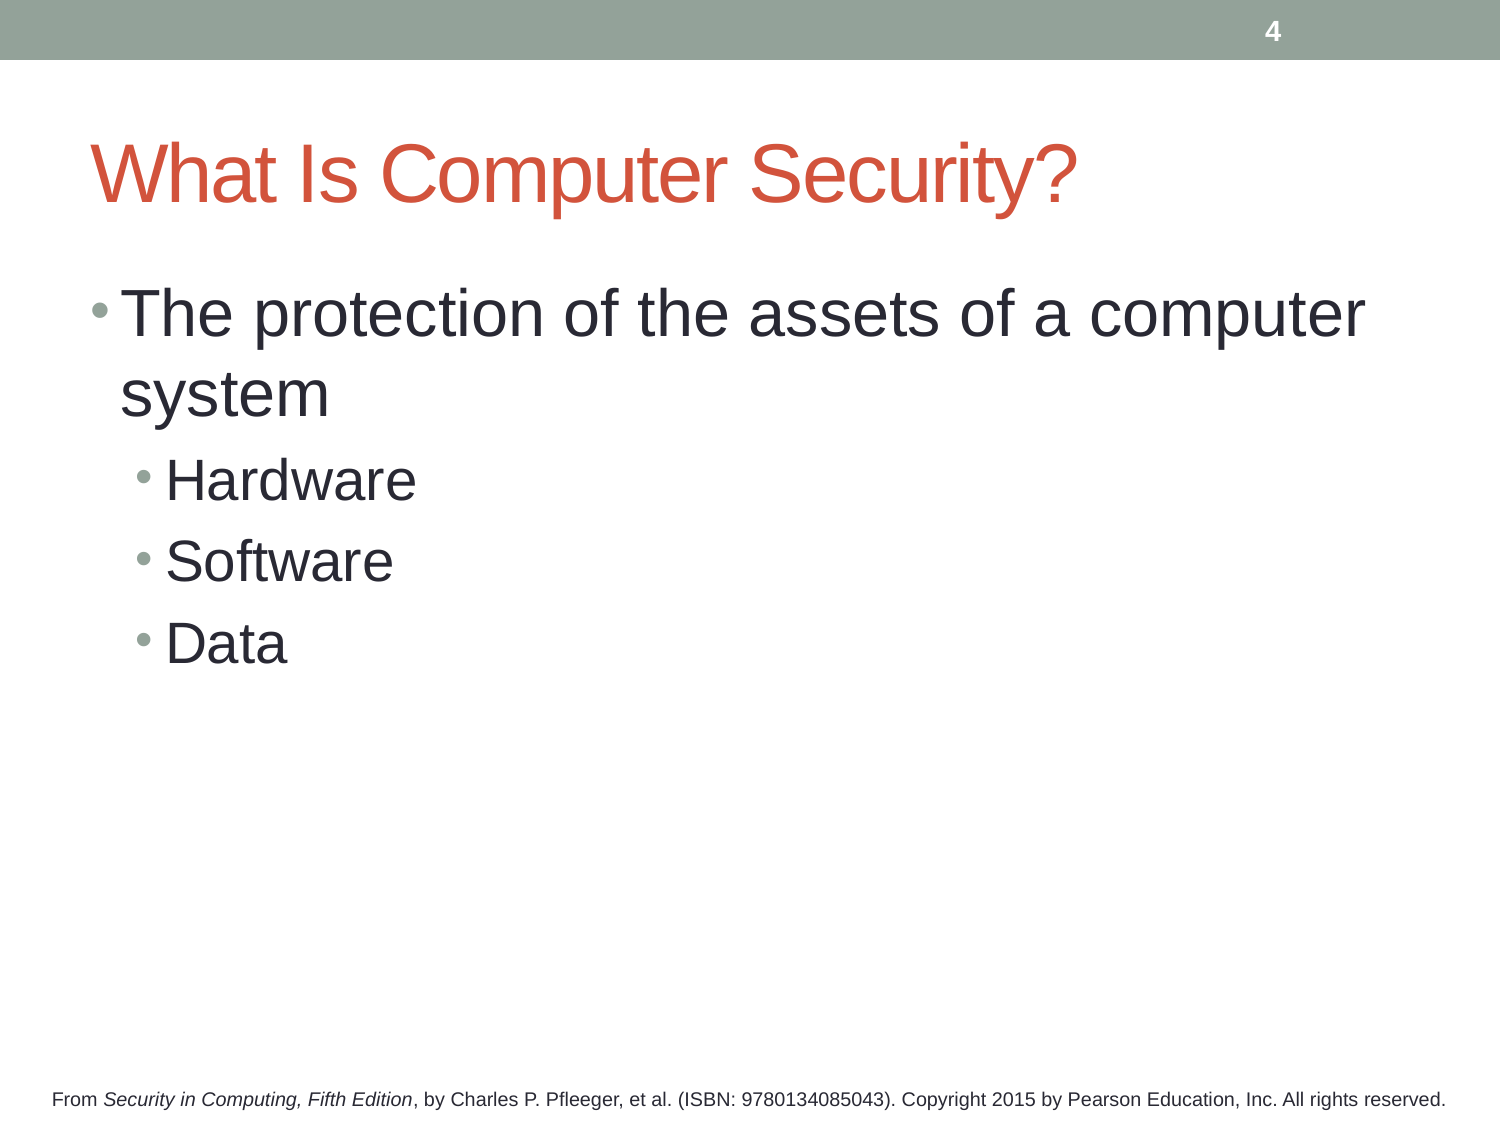

4
# What Is Computer Security?
The protection of the assets of a computer system
Hardware
Software
Data
From Security in Computing, Fifth Edition, by Charles P. Pfleeger, et al. (ISBN: 9780134085043). Copyright 2015 by Pearson Education, Inc. All rights reserved.